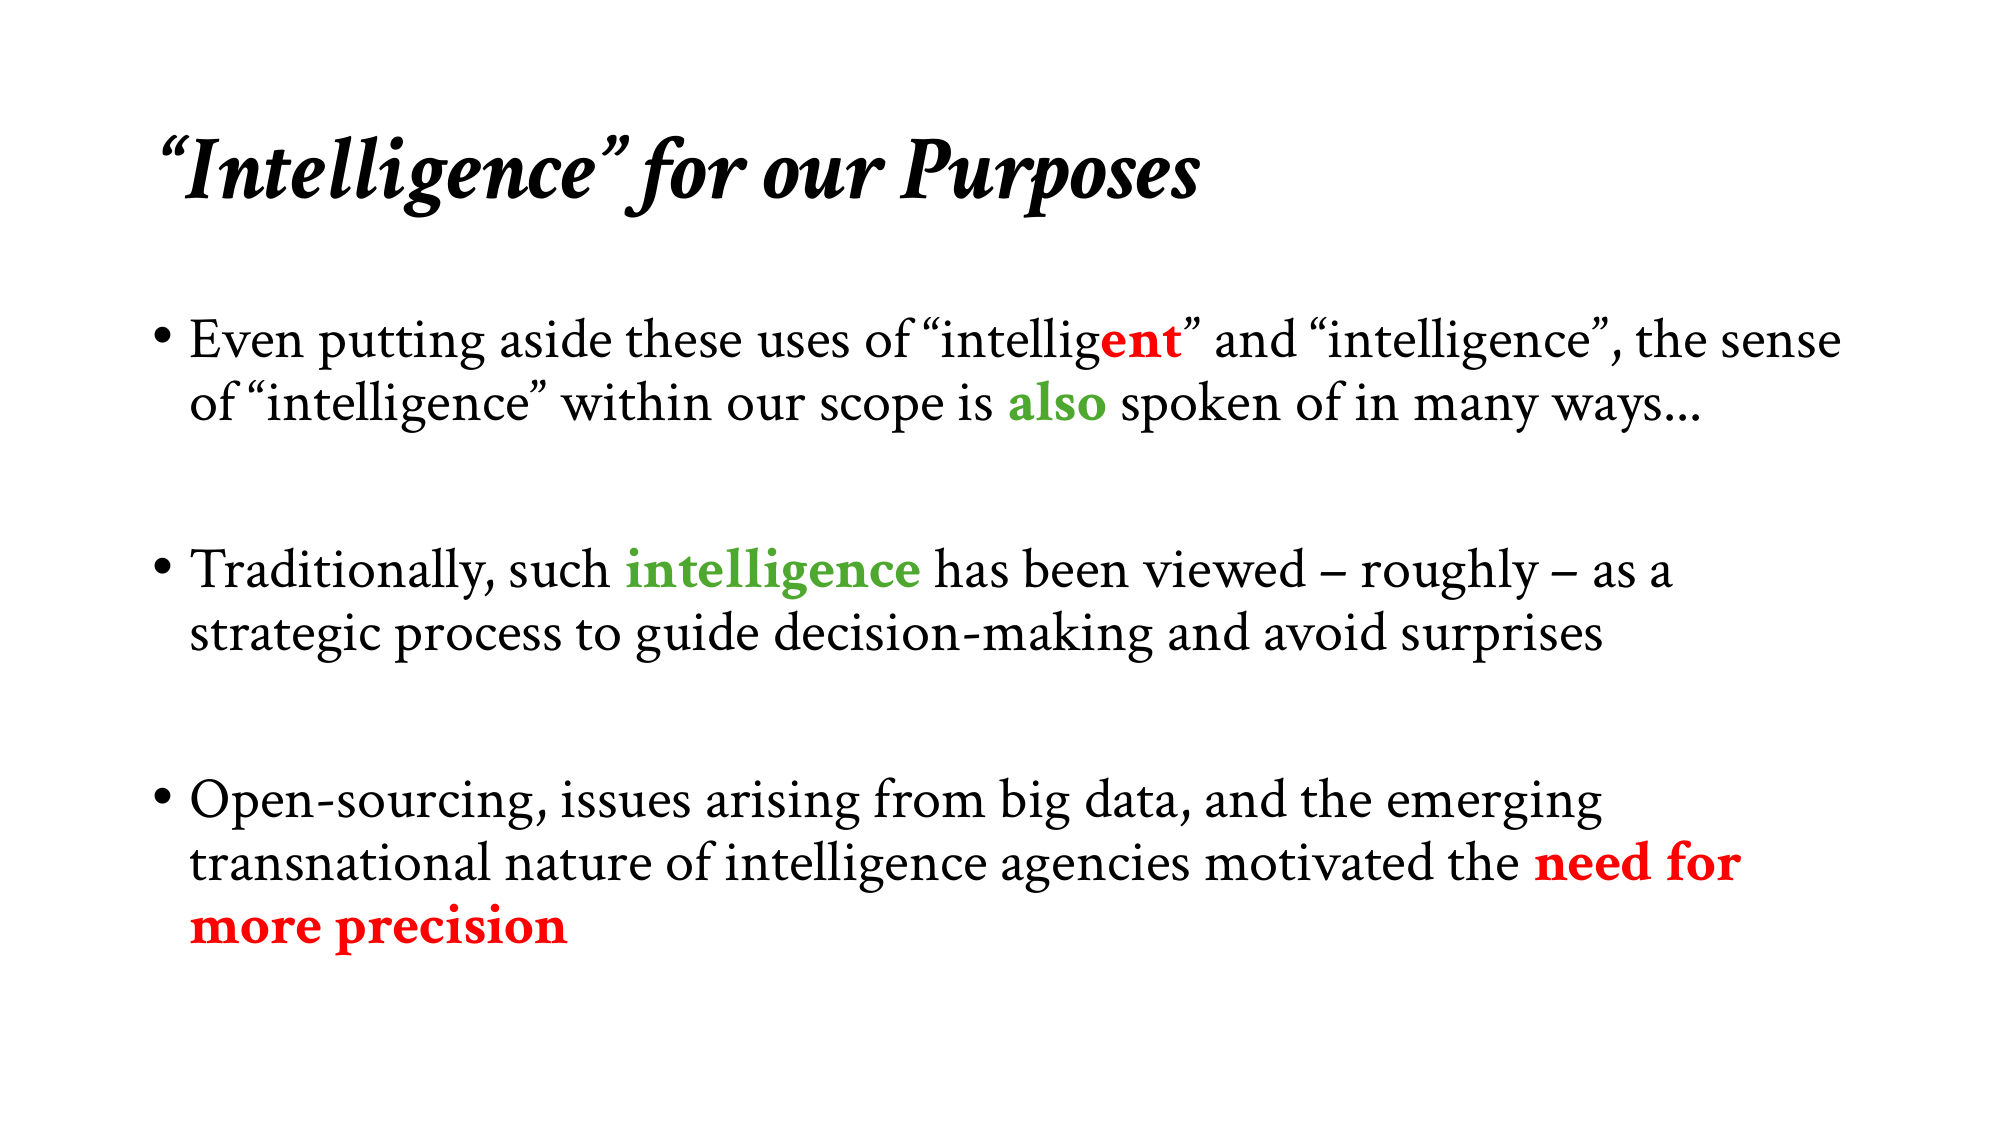

# “Intelligence” for our Purposes
Even putting aside these uses of “intelligent” and “intelligence”, the sense of “intelligence” within our scope is also spoken of in many ways...

Traditionally, such intelligence has been viewed – roughly – as a strategic process to guide decision-making and avoid surprises

Open-sourcing, issues arising from big data, and the emerging transnational nature of intelligence agencies motivated the need for more precision